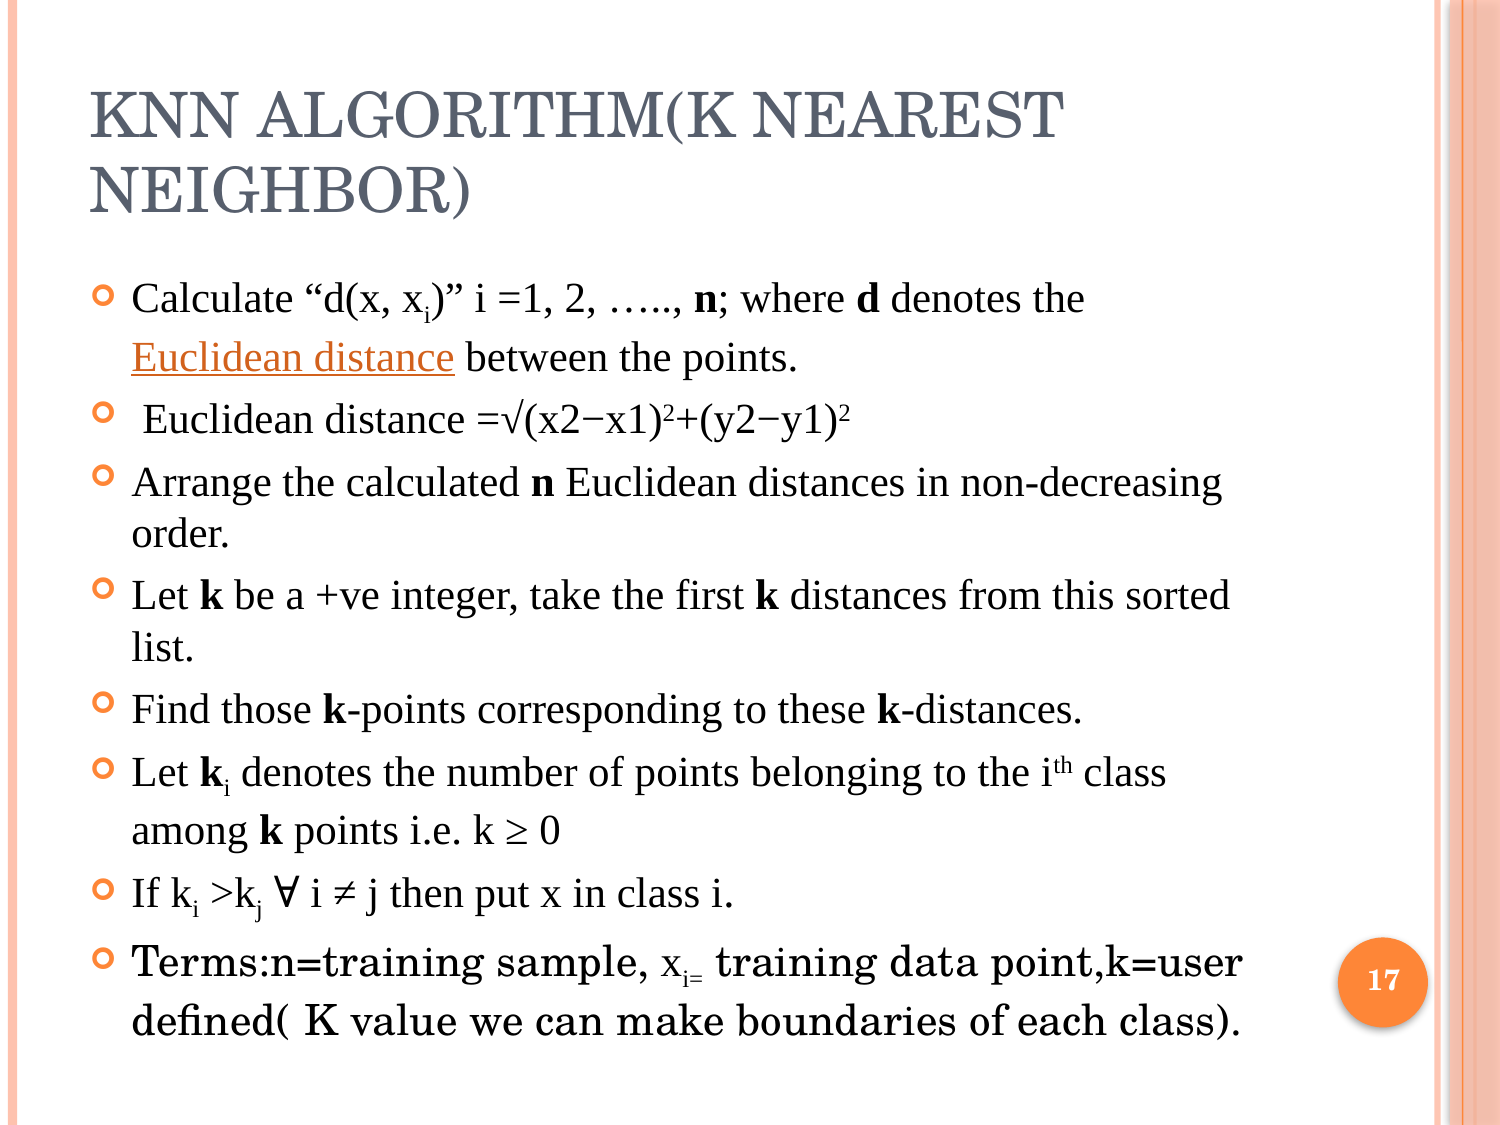

# KNN Algorithm(K Nearest Neighbor)
Calculate “d(x, xi)” i =1, 2, ….., n; where d denotes the Euclidean distance between the points.
 Euclidean distance =√(x2−x1)2+(y2−y1)2
Arrange the calculated n Euclidean distances in non-decreasing order.
Let k be a +ve integer, take the first k distances from this sorted list.
Find those k-points corresponding to these k-distances.
Let ki denotes the number of points belonging to the ith class among k points i.e. k ≥ 0
If ki >kj ∀ i ≠ j then put x in class i.
Terms:n=training sample, xi= training data point,k=user defined( K value we can make boundaries of each class).
17